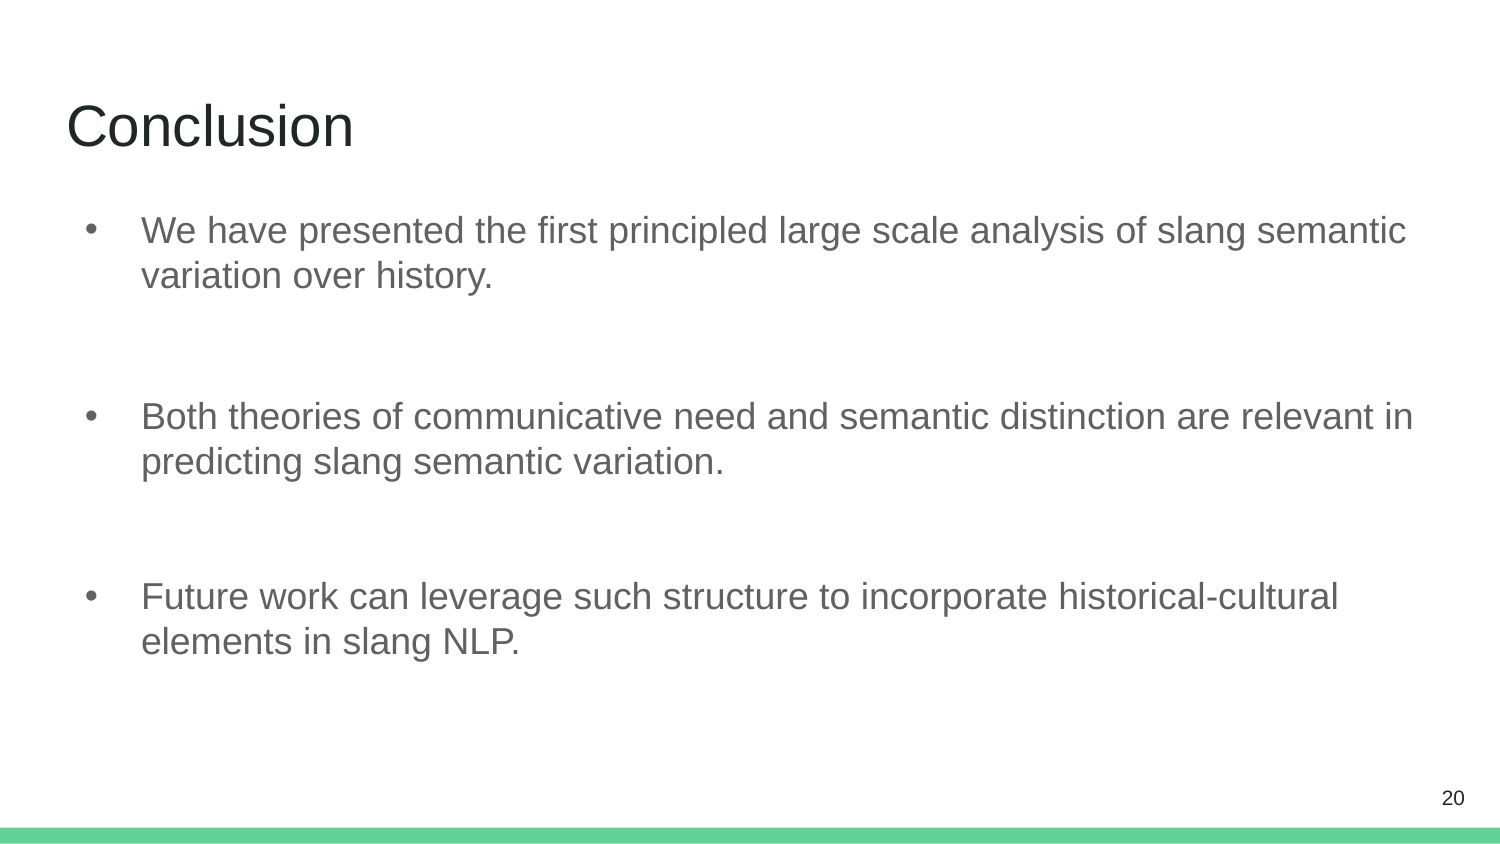

# Conclusion
We have presented the first principled large scale analysis of slang semantic variation over history.

Both theories of communicative need and semantic distinction are relevant in predicting slang semantic variation.

Future work can leverage such structure to incorporate historical-cultural elements in slang NLP.

20